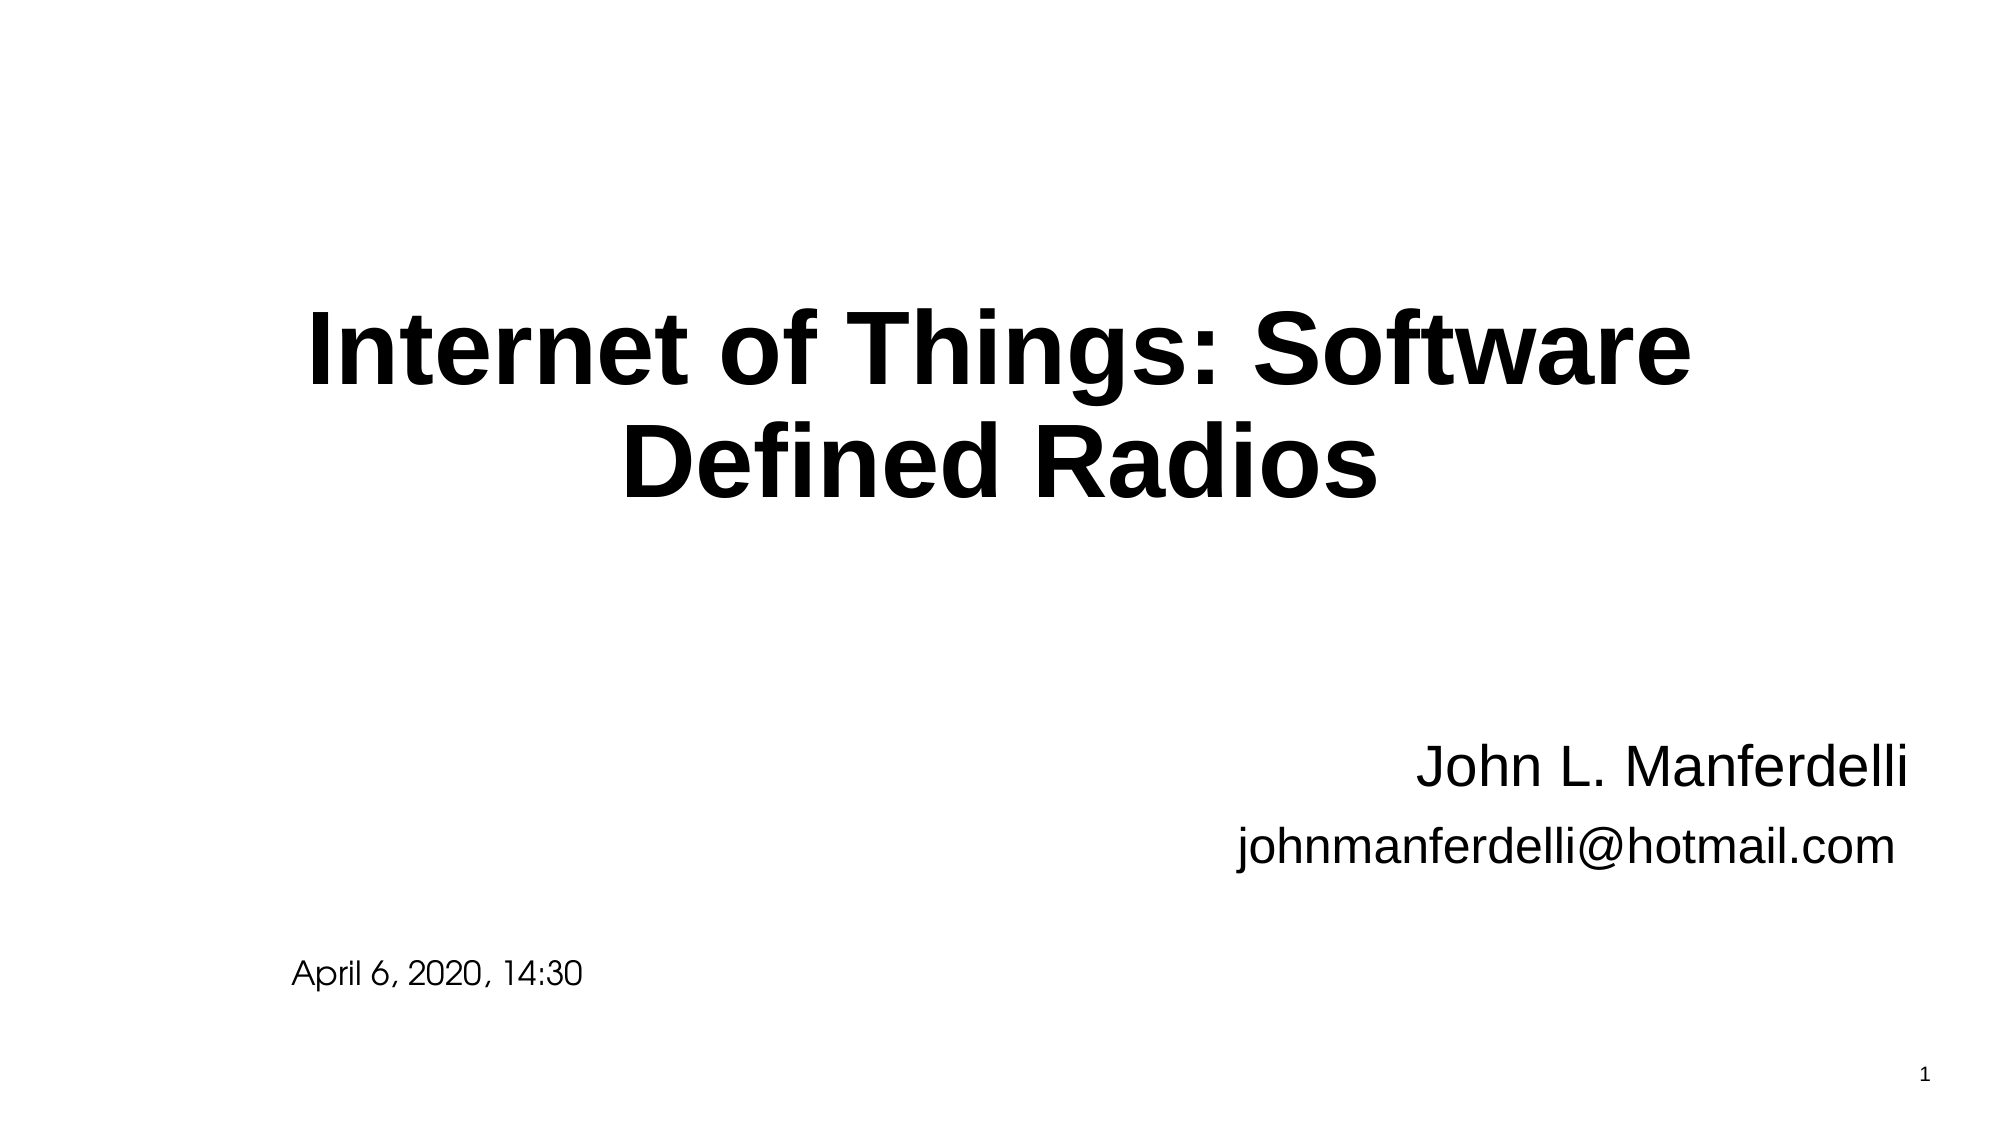

# Internet of Things: Software Defined Radios
John L. Manferdelli
johnmanferdelli@hotmail.com

April 6, 2020, 14:30
1